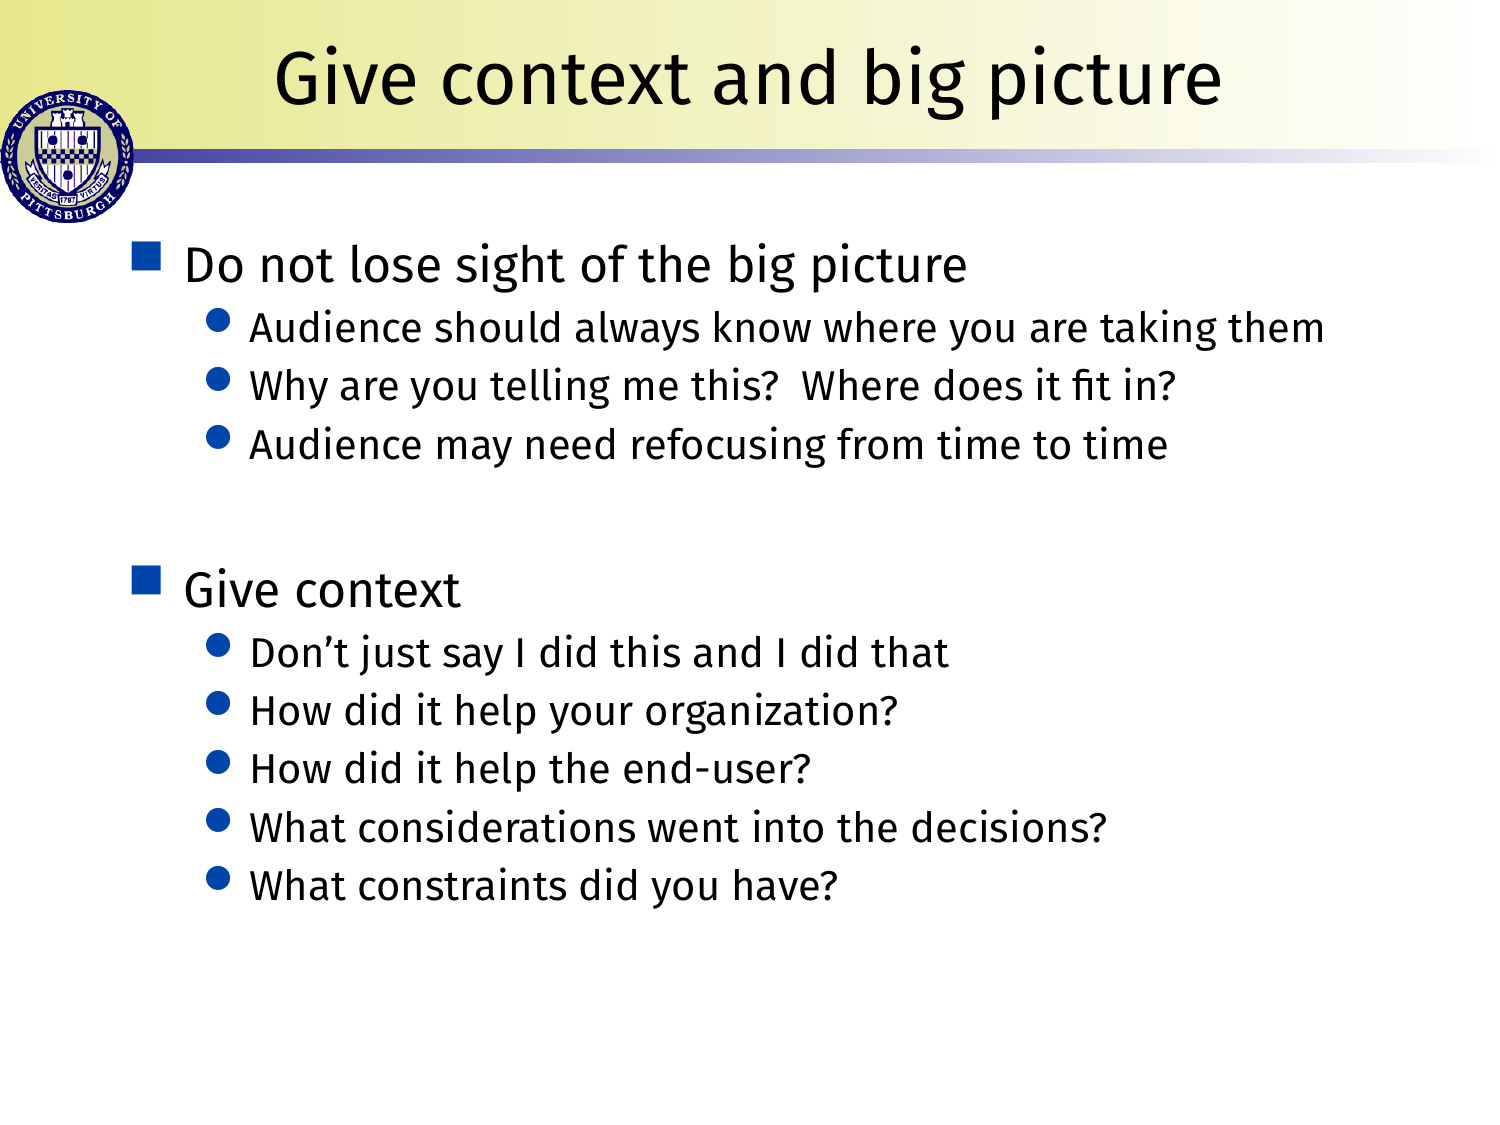

# Give context and big picture
Do not lose sight of the big picture
Audience should always know where you are taking them
Why are you telling me this?  Where does it fit in?
Audience may need refocusing from time to time

Give context
Don’t just say I did this and I did that
How did it help your organization?
How did it help the end-user?
What considerations went into the decisions?
What constraints did you have?